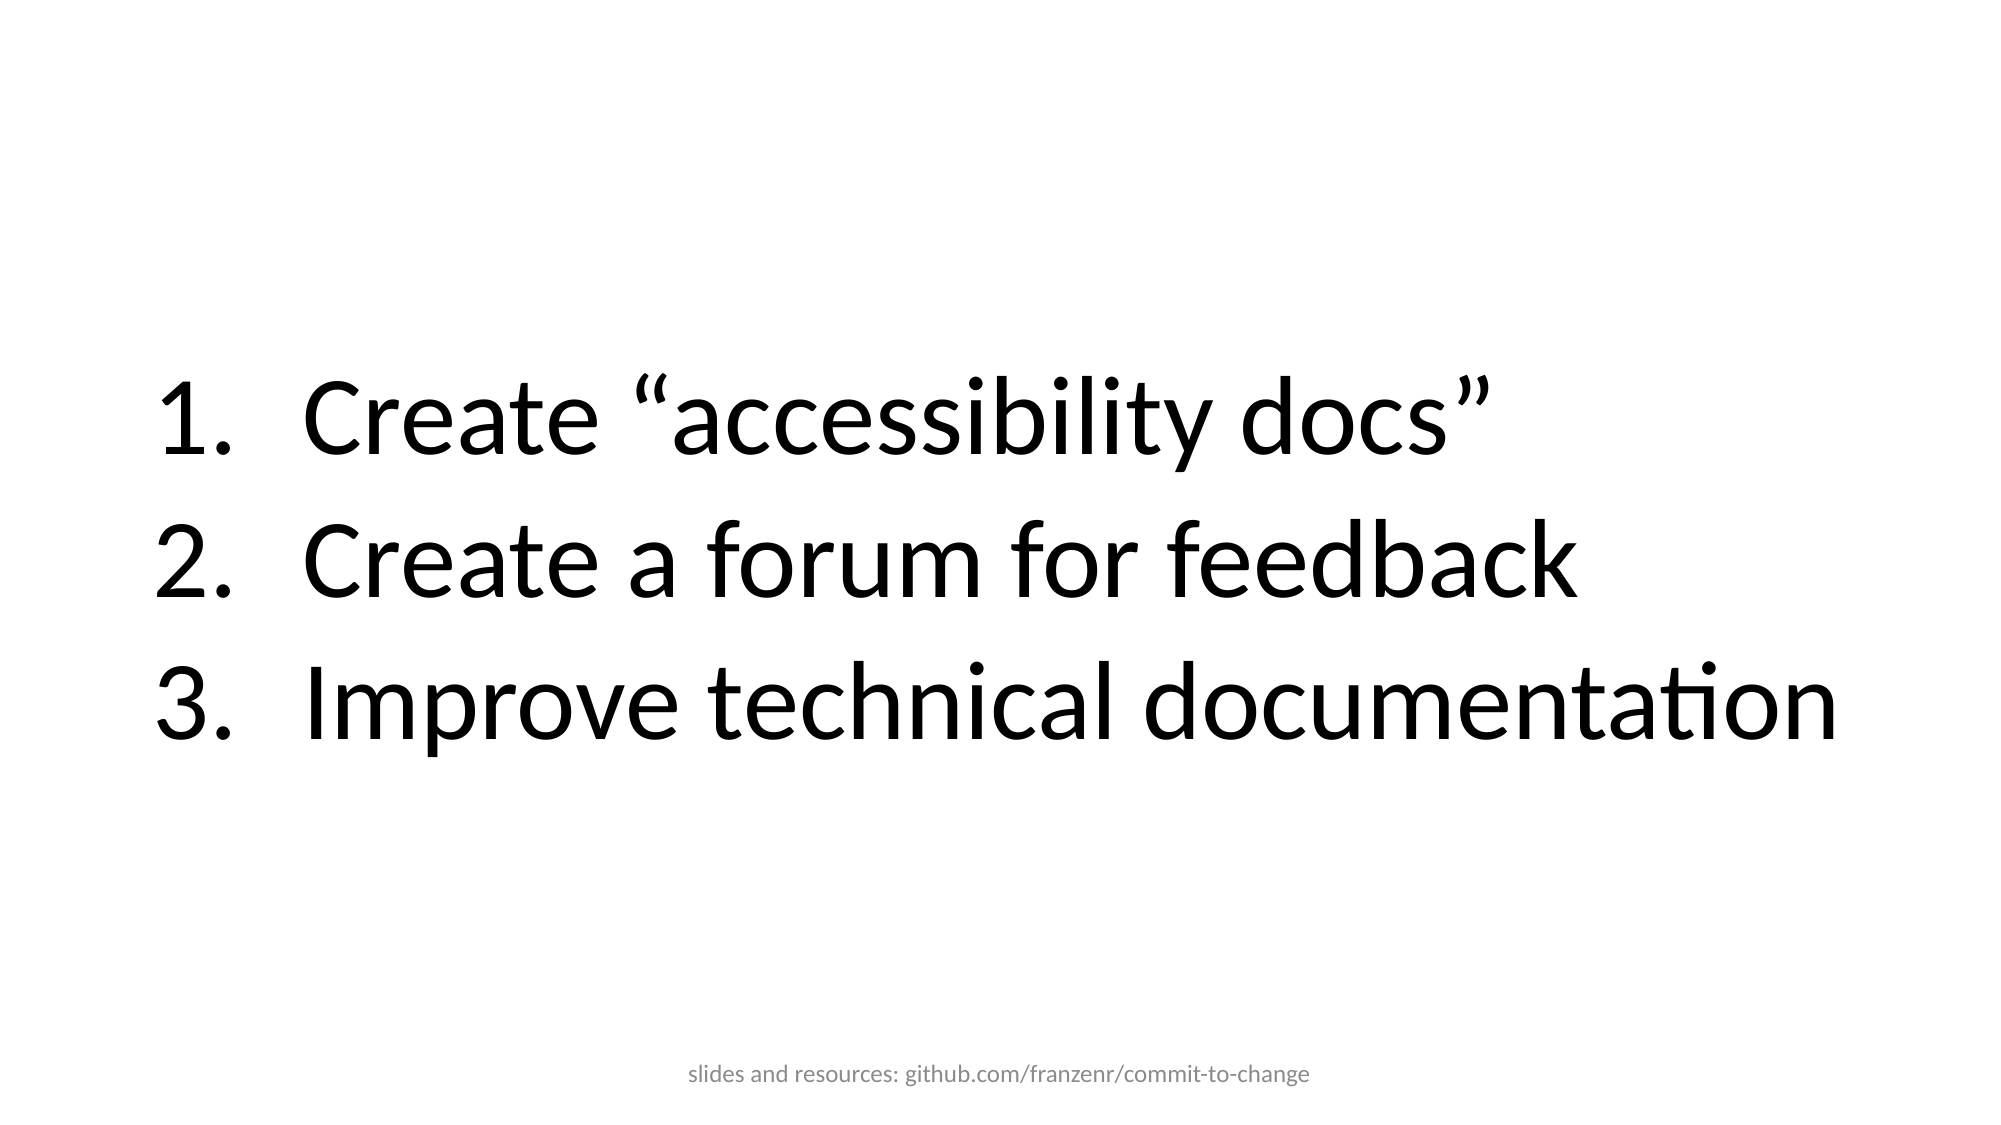

# Review
Create “accessibility docs”
Create a forum for feedback
Improve technical documentation
slides and resources: github.com/franzenr/commit-to-change